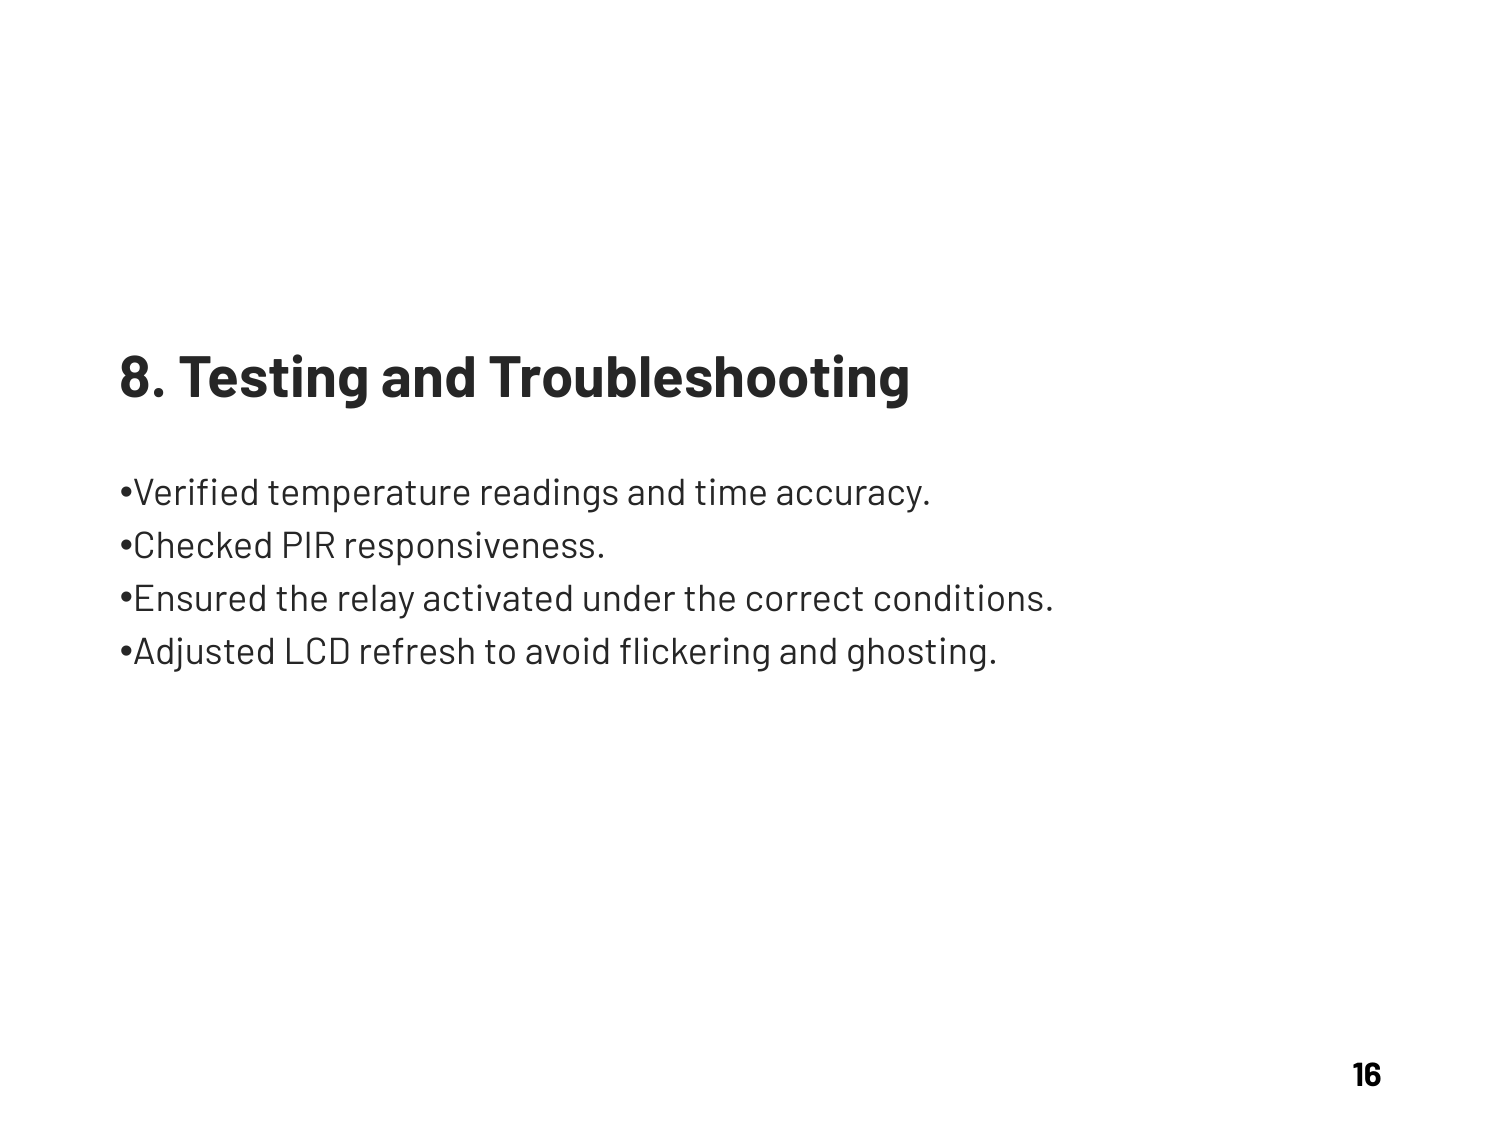

8. Testing and Troubleshooting

Verified temperature readings and time accuracy.
Checked PIR responsiveness.
Ensured the relay activated under the correct conditions.
Adjusted LCD refresh to avoid flickering and ghosting.
16